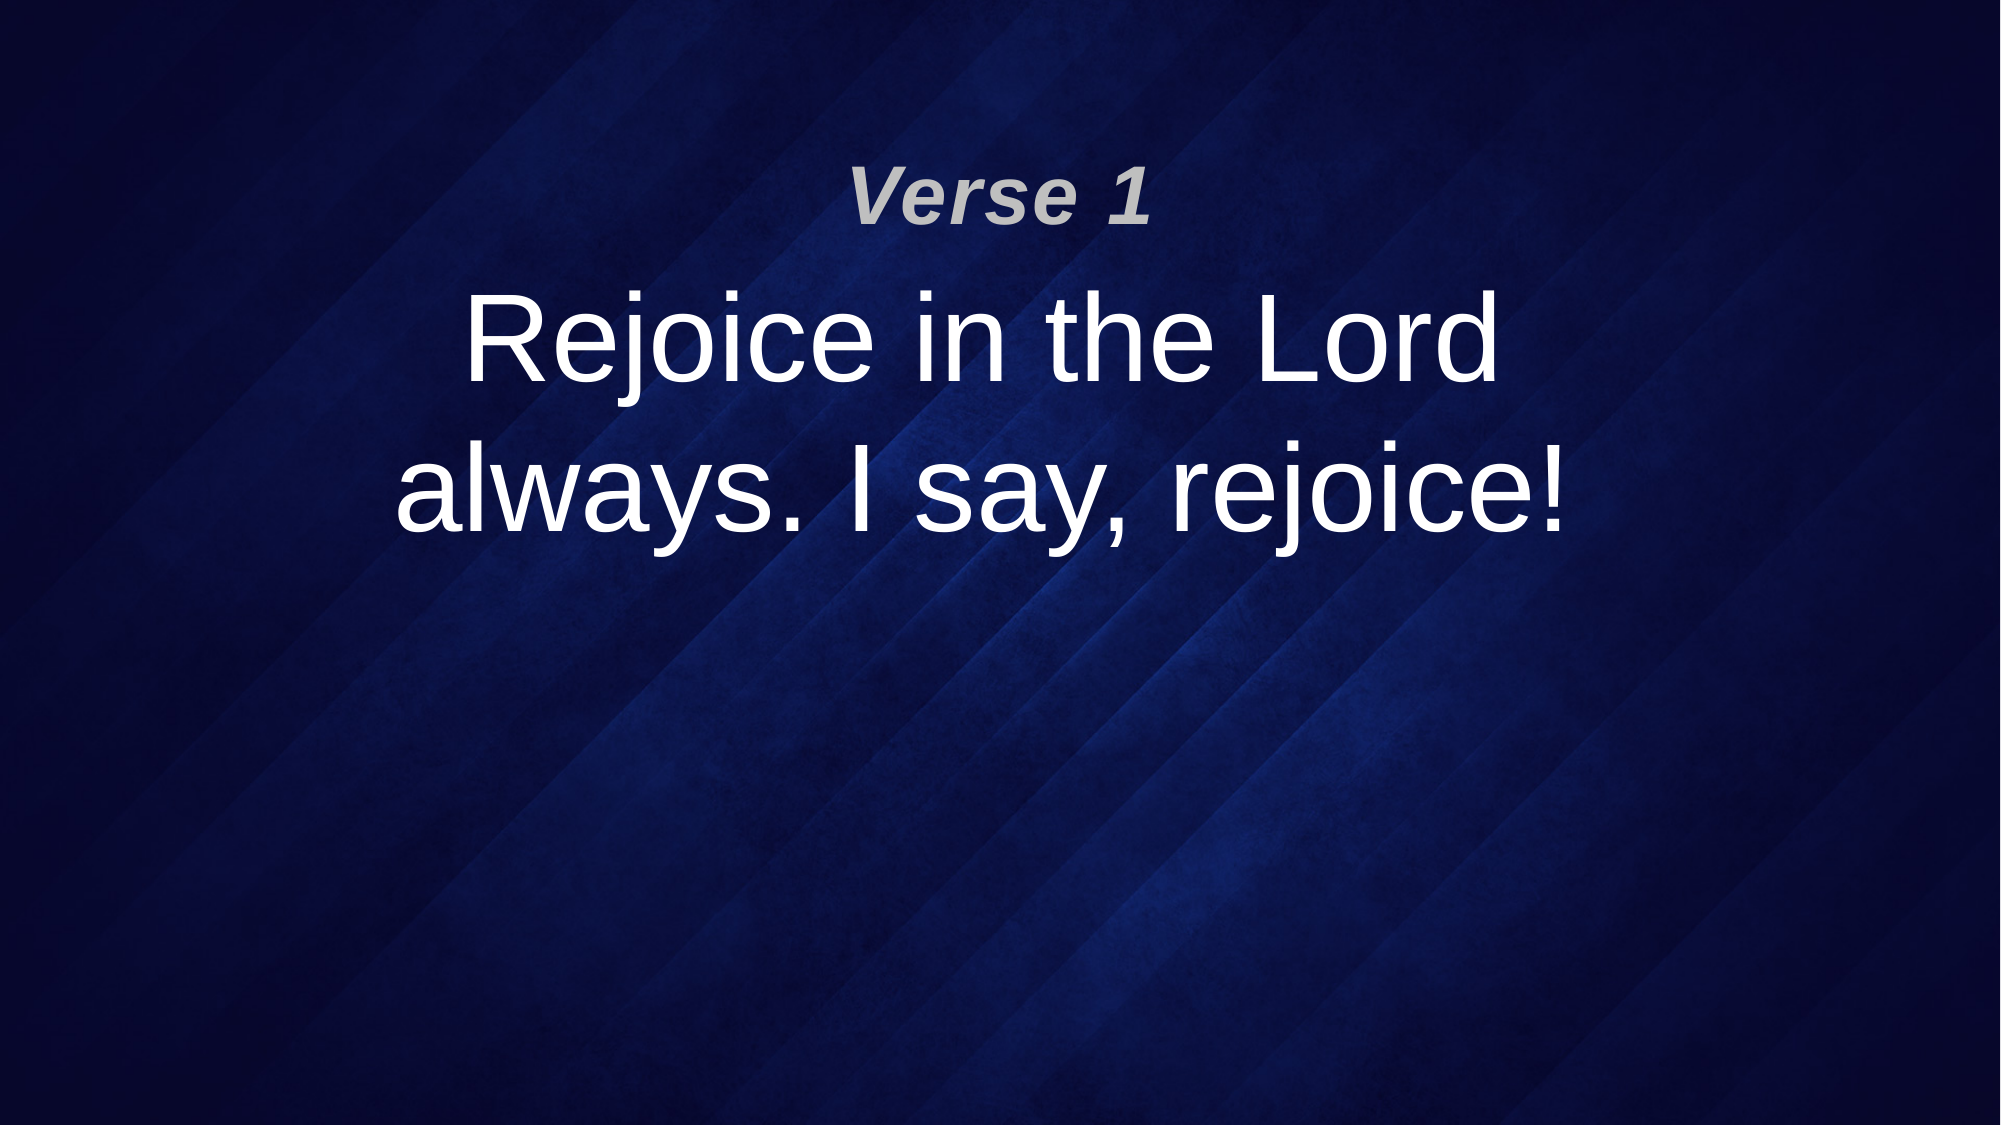

Verse 1
# Rejoice in the Lord always. I say, rejoice!